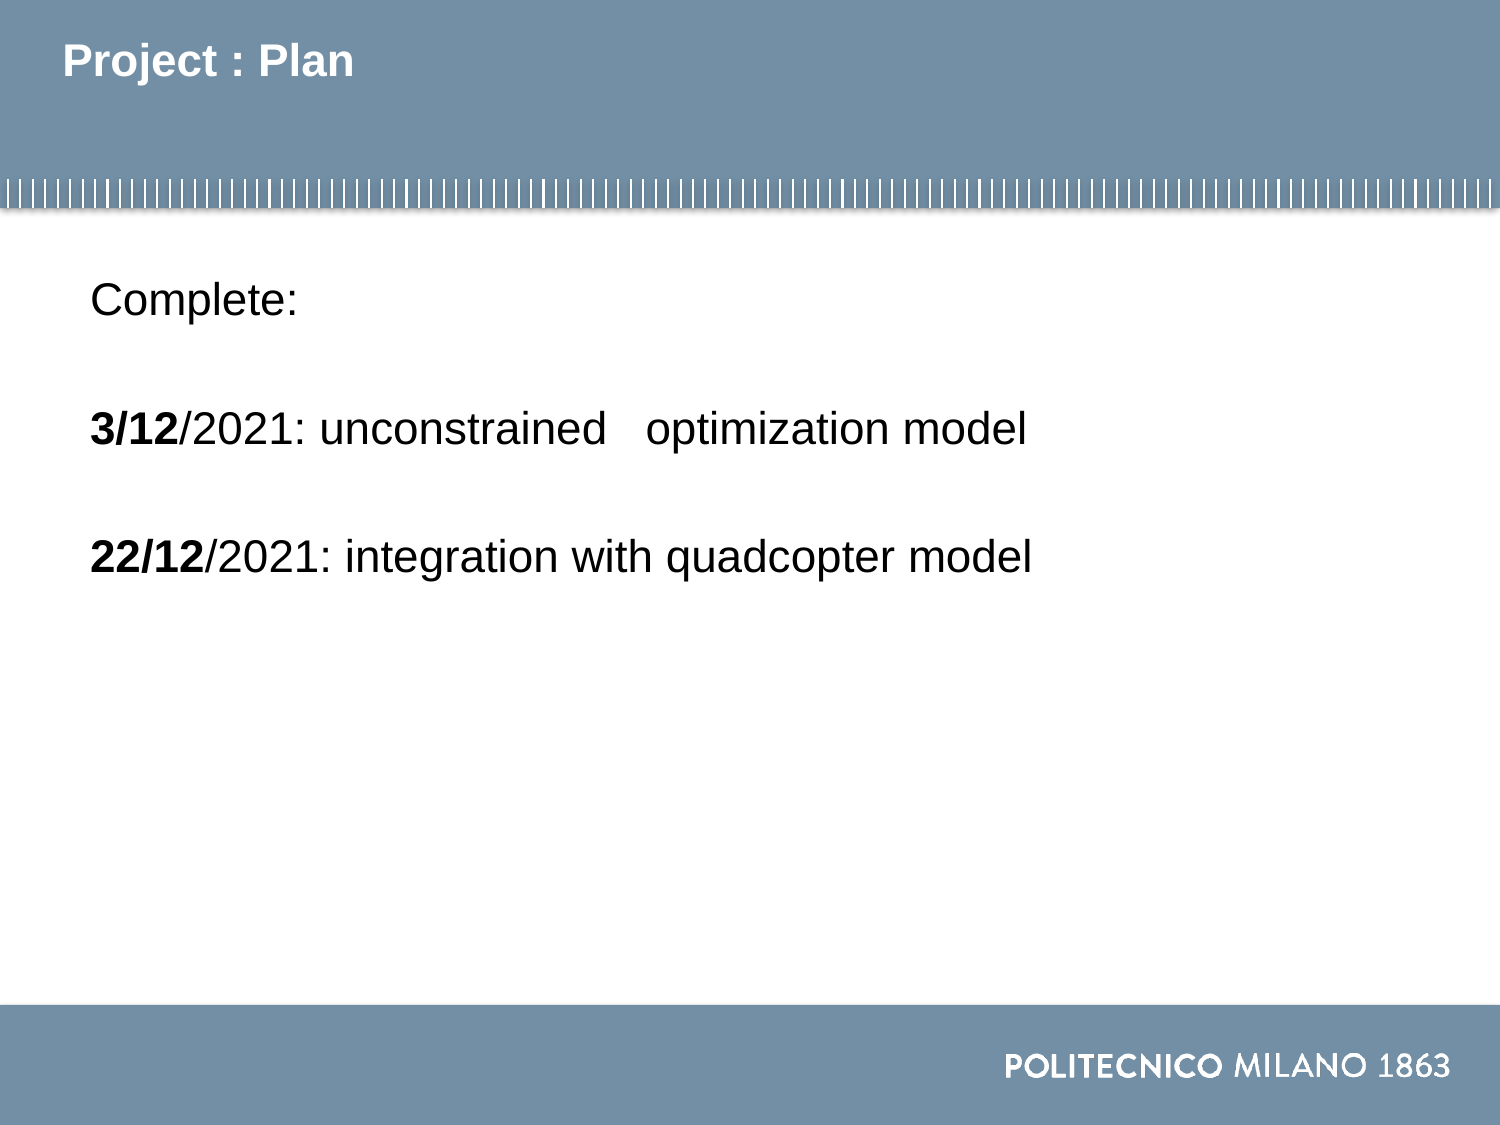

# Project : Plan
Complete:

3/12/2021: unconstrained   optimization model

22/12/2021: integration with quadcopter model